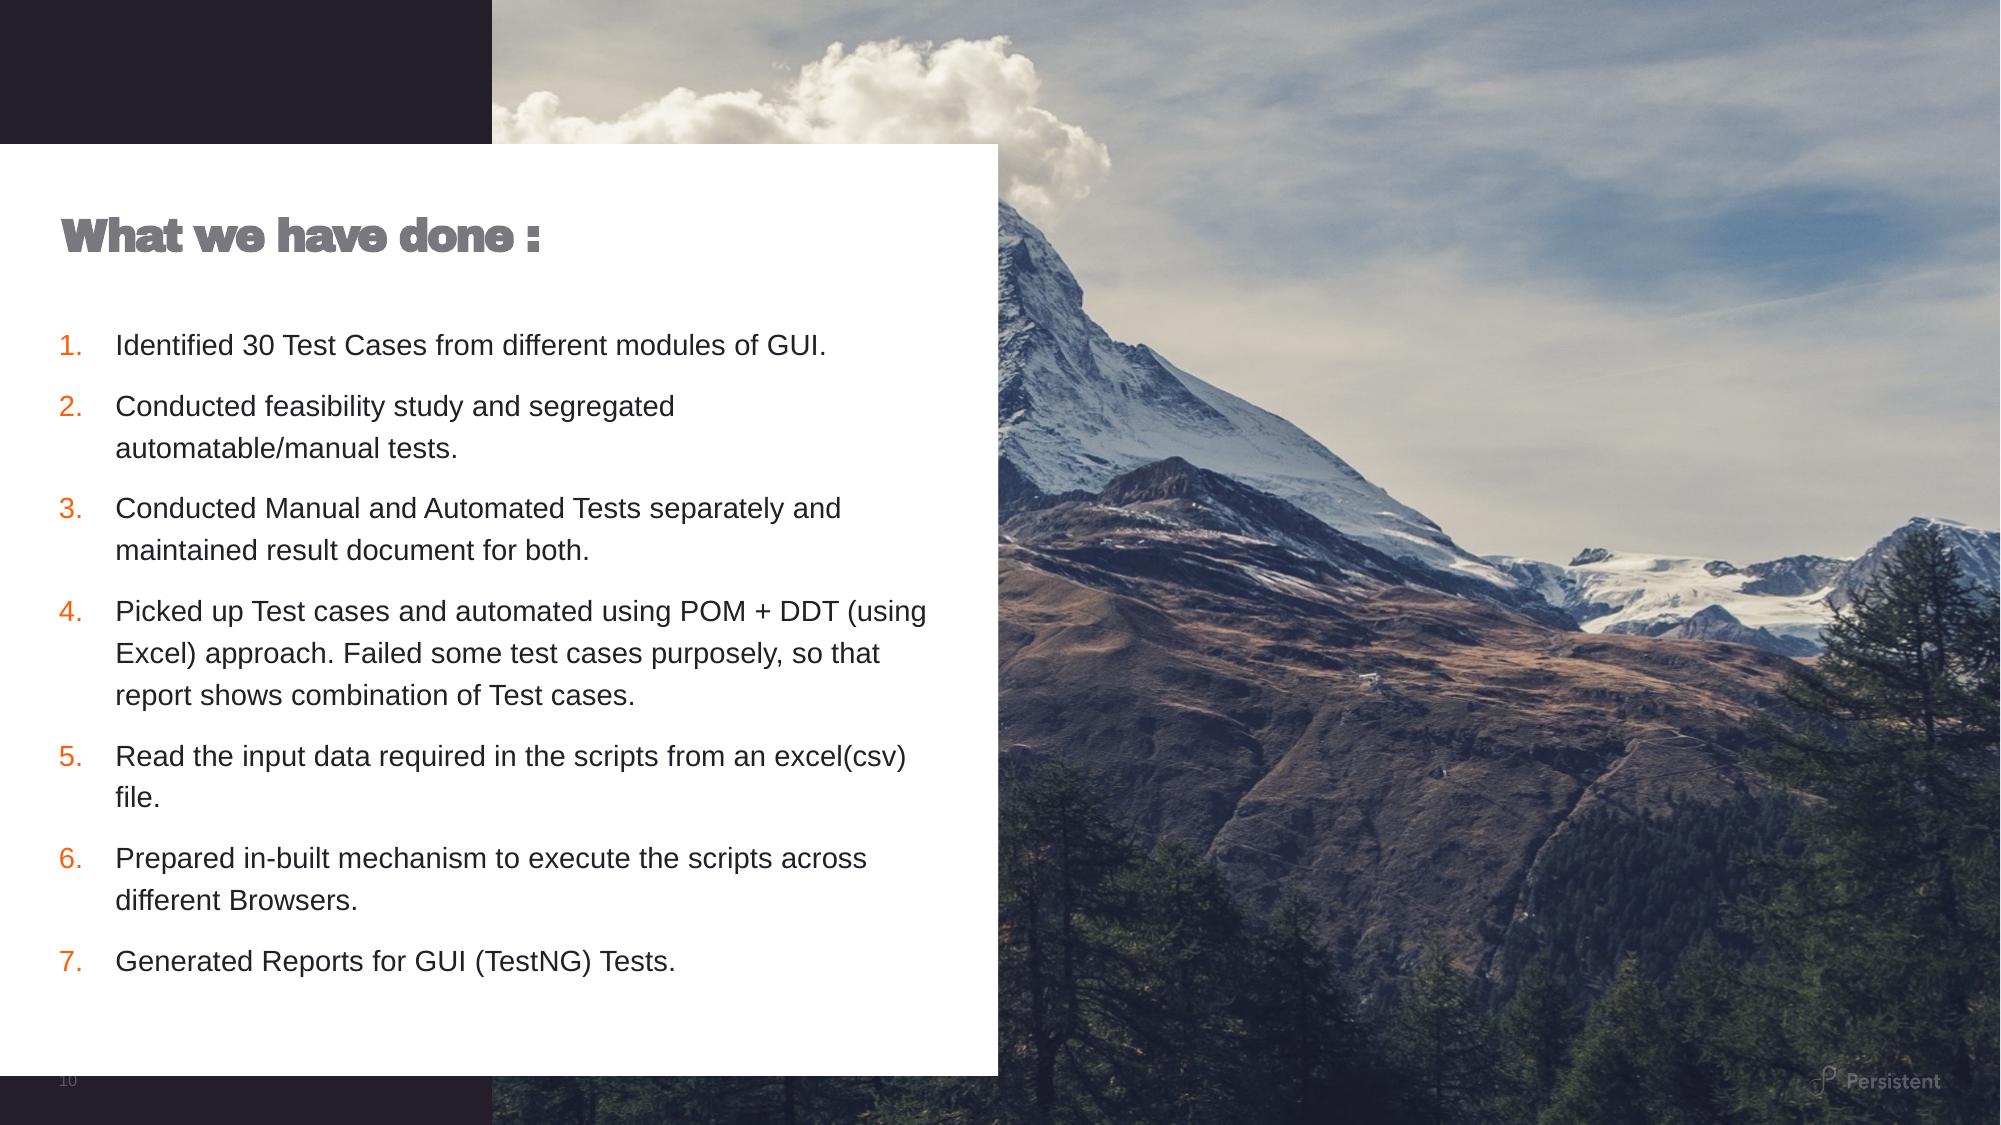

What we have done :

Identified 30 Test Cases from different modules of GUI.
Conducted feasibility study and segregated automatable/manual tests.
Conducted Manual and Automated Tests separately and maintained result document for both.
Picked up Test cases and automated using POM + DDT (using Excel) approach. Failed some test cases purposely, so that report shows combination of Test cases.
Read the input data required in the scripts from an excel(csv) file.
Prepared in-built mechanism to execute the scripts across different Browsers.
Generated Reports for GUI (TestNG) Tests.

10